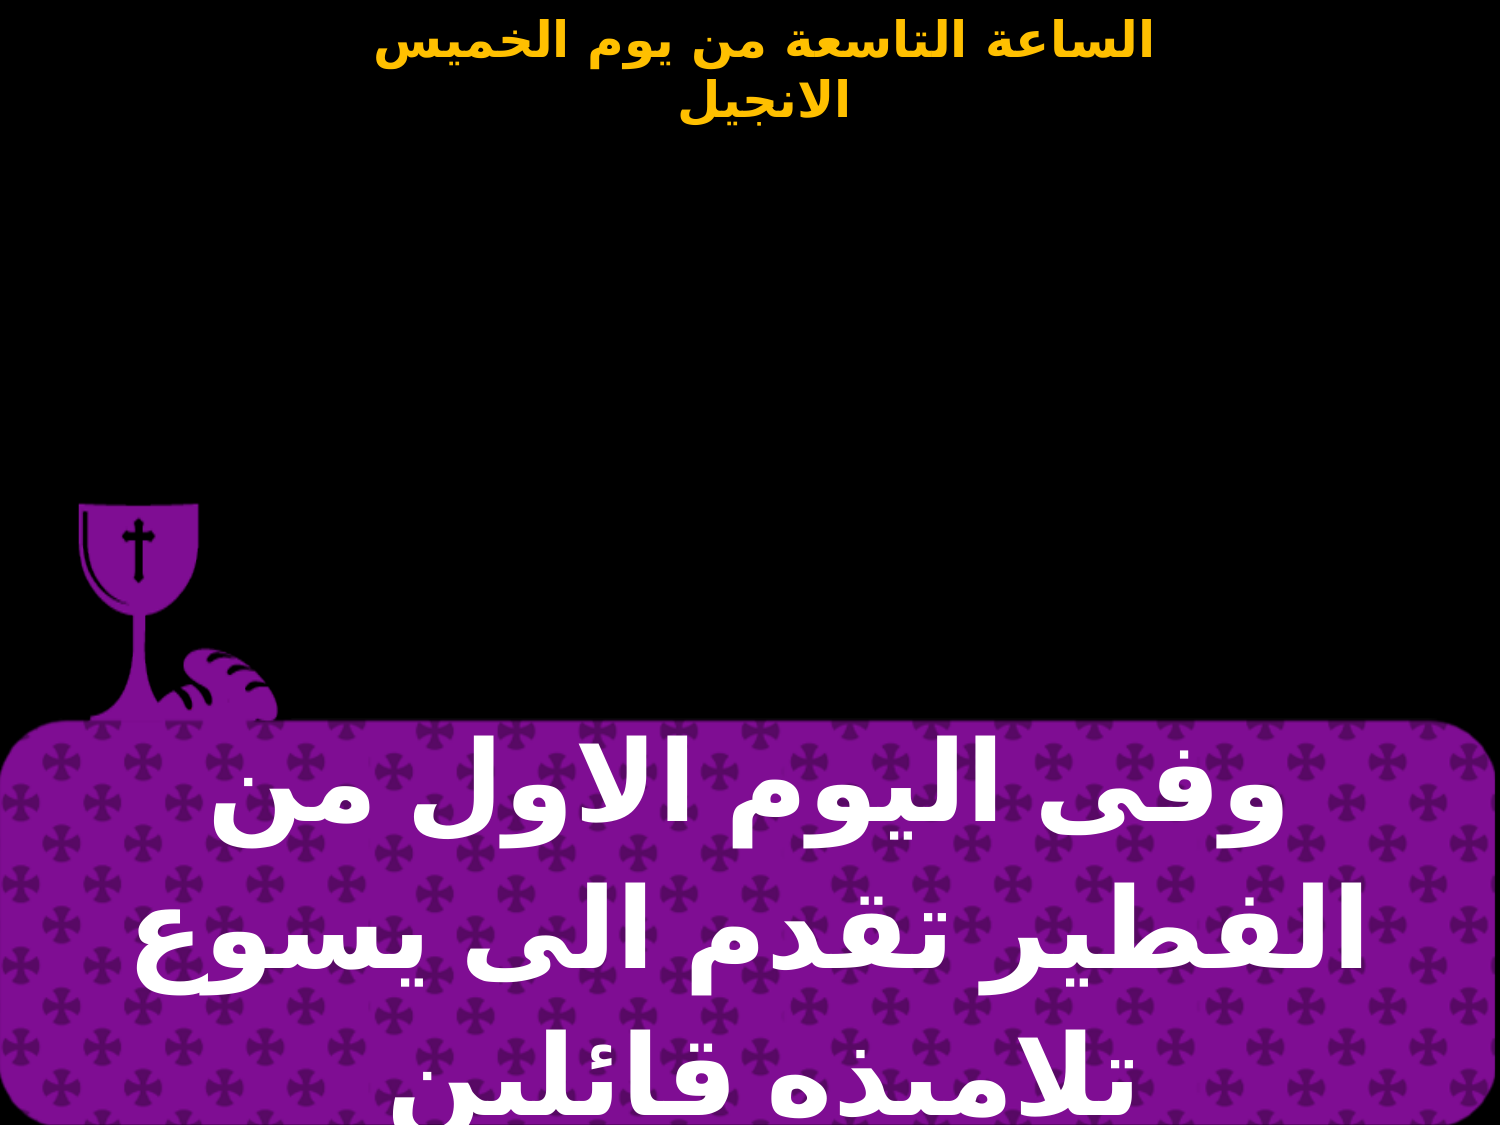

| وفى اليوم الاول من الفطير تقدم الى يسوع تلاميذه قائلين |
| --- |